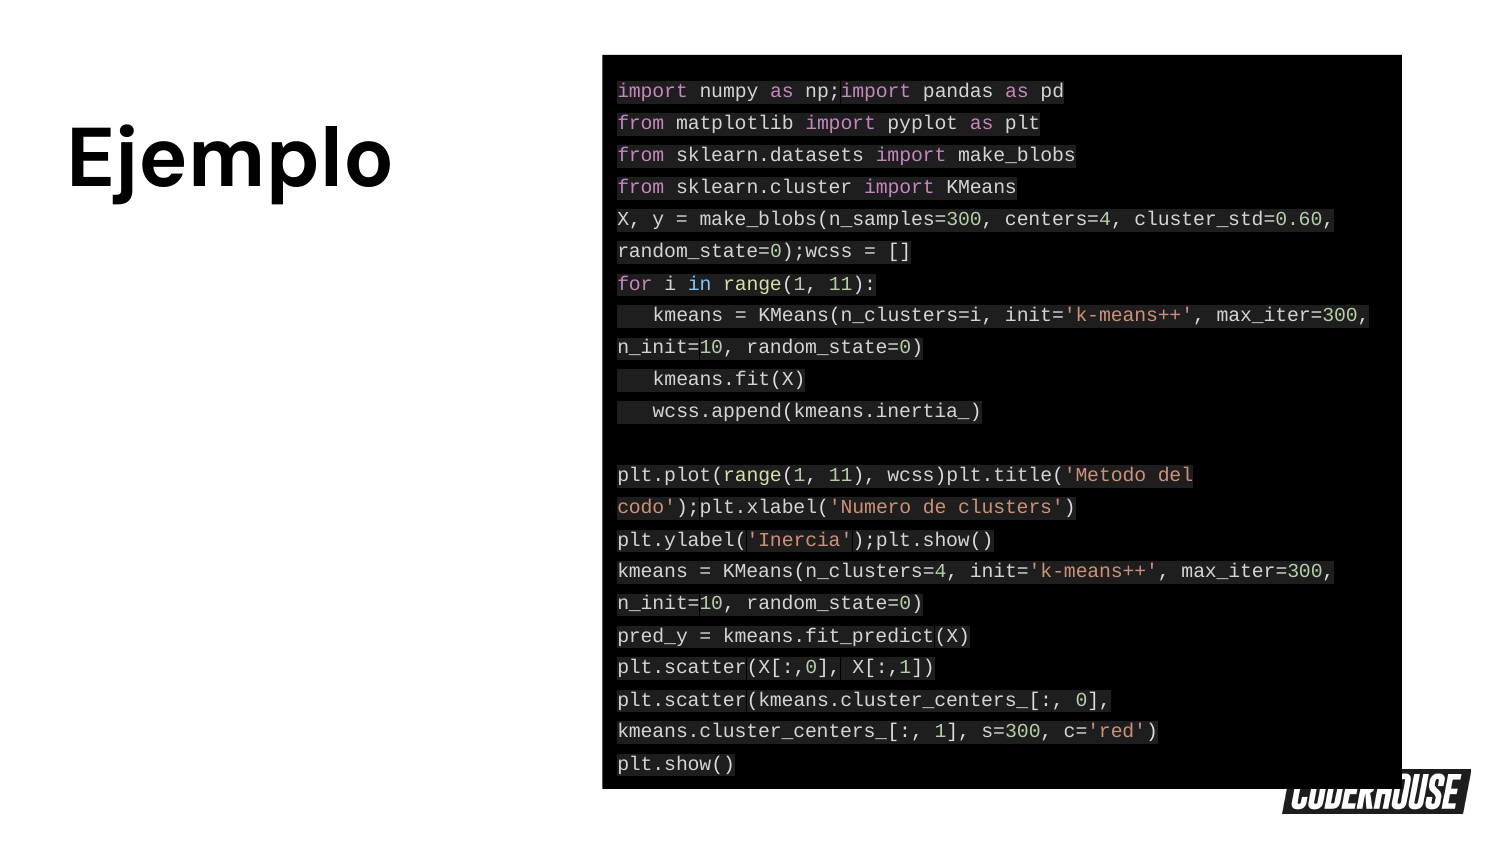

import numpy as np;import pandas as pd
from matplotlib import pyplot as plt
from sklearn.datasets import make_blobs
from sklearn.cluster import KMeans
X, y = make_blobs(n_samples=300, centers=4, cluster_std=0.60, random_state=0);wcss = []
for i in range(1, 11):
   kmeans = KMeans(n_clusters=i, init='k-means++', max_iter=300, n_init=10, random_state=0)
   kmeans.fit(X)
   wcss.append(kmeans.inertia_)

plt.plot(range(1, 11), wcss)plt.title('Metodo del codo');plt.xlabel('Numero de clusters')
plt.ylabel('Inercia');plt.show()
kmeans = KMeans(n_clusters=4, init='k-means++', max_iter=300, n_init=10, random_state=0)
pred_y = kmeans.fit_predict(X)
plt.scatter(X[:,0], X[:,1])
plt.scatter(kmeans.cluster_centers_[:, 0], kmeans.cluster_centers_[:, 1], s=300, c='red')
plt.show()
Ejemplo